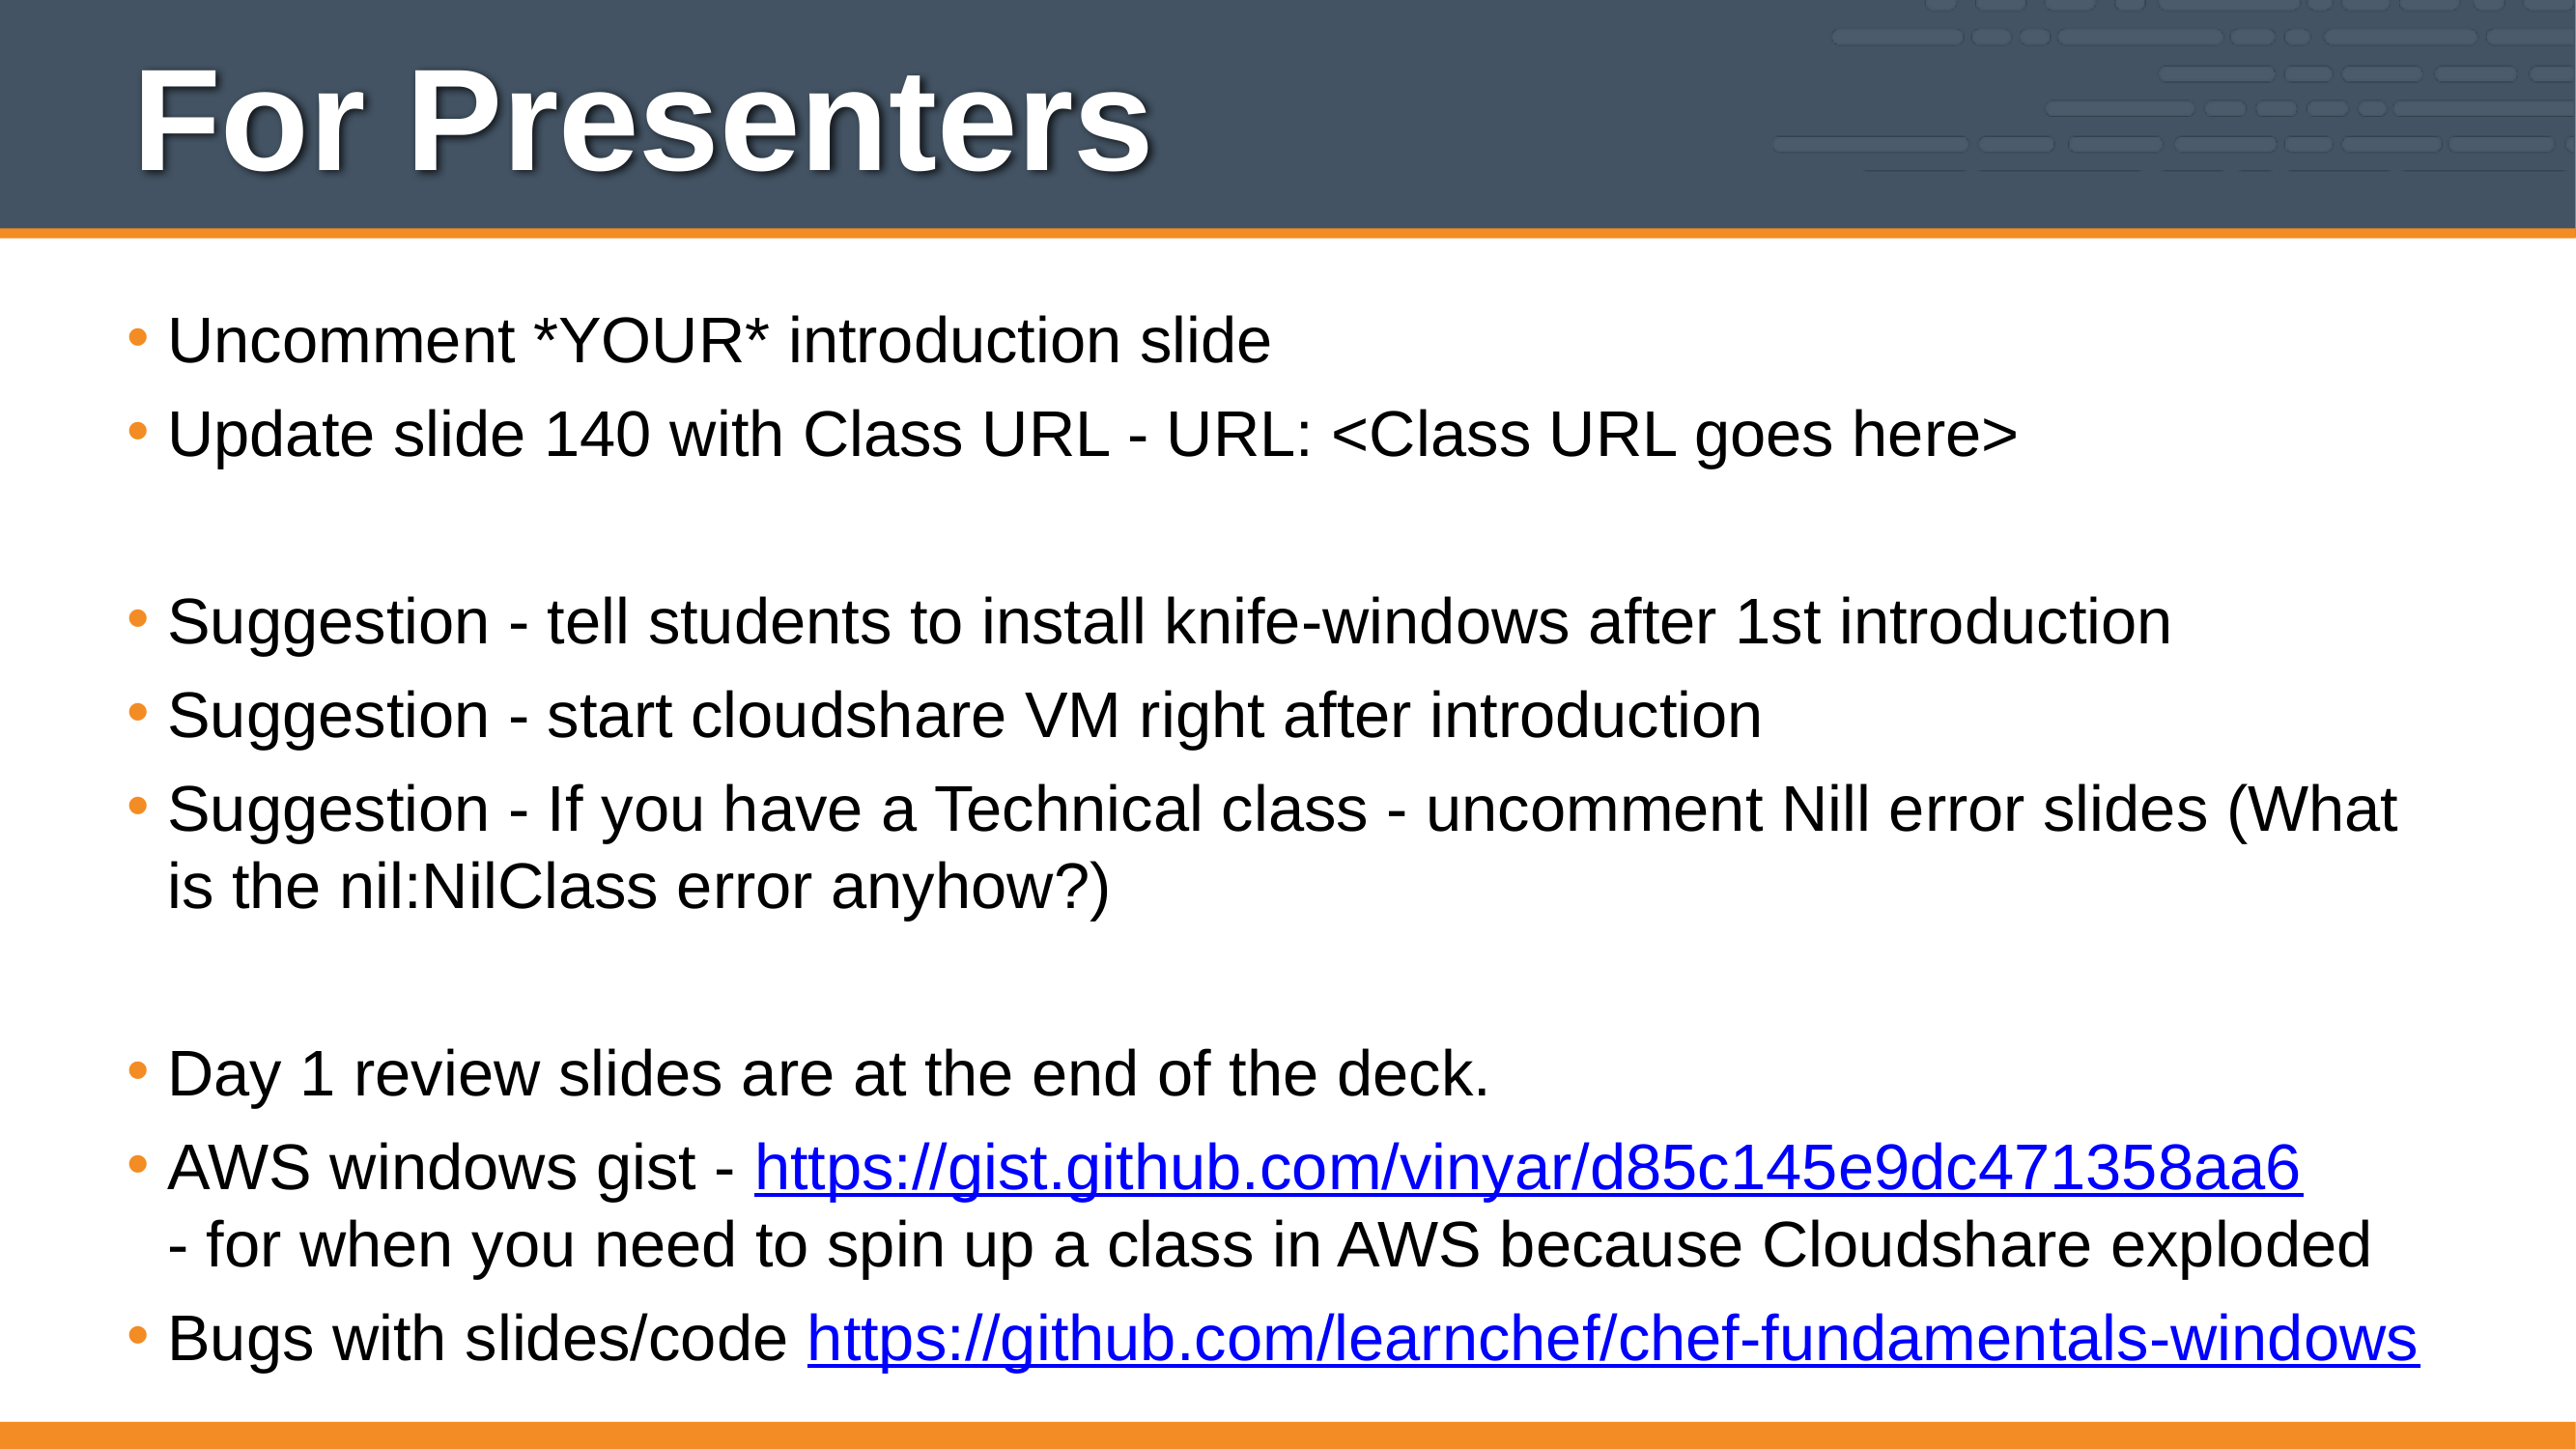

# For Presenters
Uncomment *YOUR* introduction slide
Update slide 140 with Class URL - URL: <Class URL goes here>

Suggestion - tell students to install knife-windows after 1st introduction
Suggestion - start cloudshare VM right after introduction
Suggestion - If you have a Technical class - uncomment Nill error slides (What is the nil:NilClass error anyhow?)

Day 1 review slides are at the end of the deck.
AWS windows gist - https://gist.github.com/vinyar/d85c145e9dc471358aa6
- for when you need to spin up a class in AWS because Cloudshare exploded
Bugs with slides/code https://github.com/learnchef/chef-fundamentals-windows
674